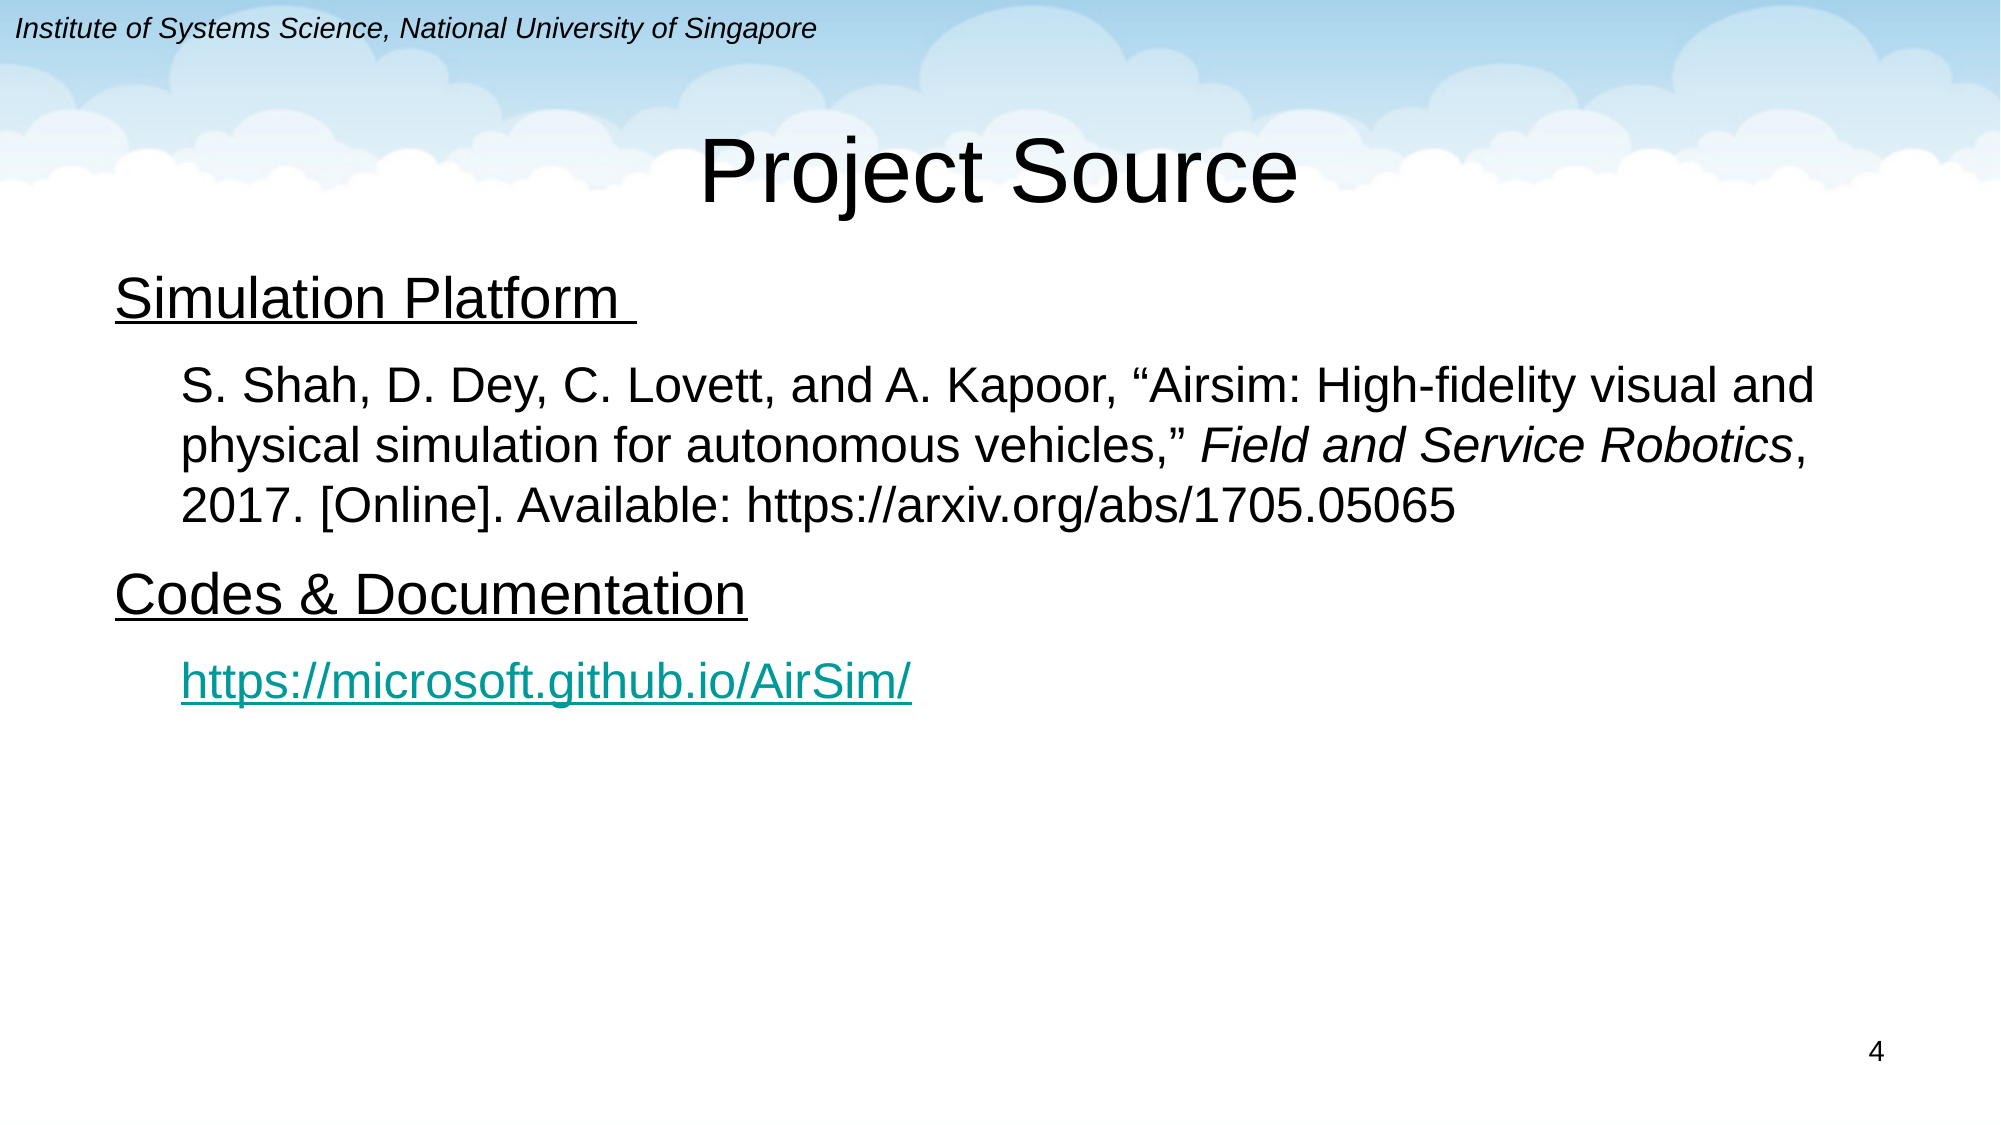

Institute of Systems Science, National University of Singapore
# Project Source
Simulation Platform
S. Shah, D. Dey, C. Lovett, and A. Kapoor, “Airsim: High-fidelity visual and physical simulation for autonomous vehicles,” Field and Service Robotics, 2017. [Online]. Available: https://arxiv.org/abs/1705.05065
Codes & Documentation
https://microsoft.github.io/AirSim/

4